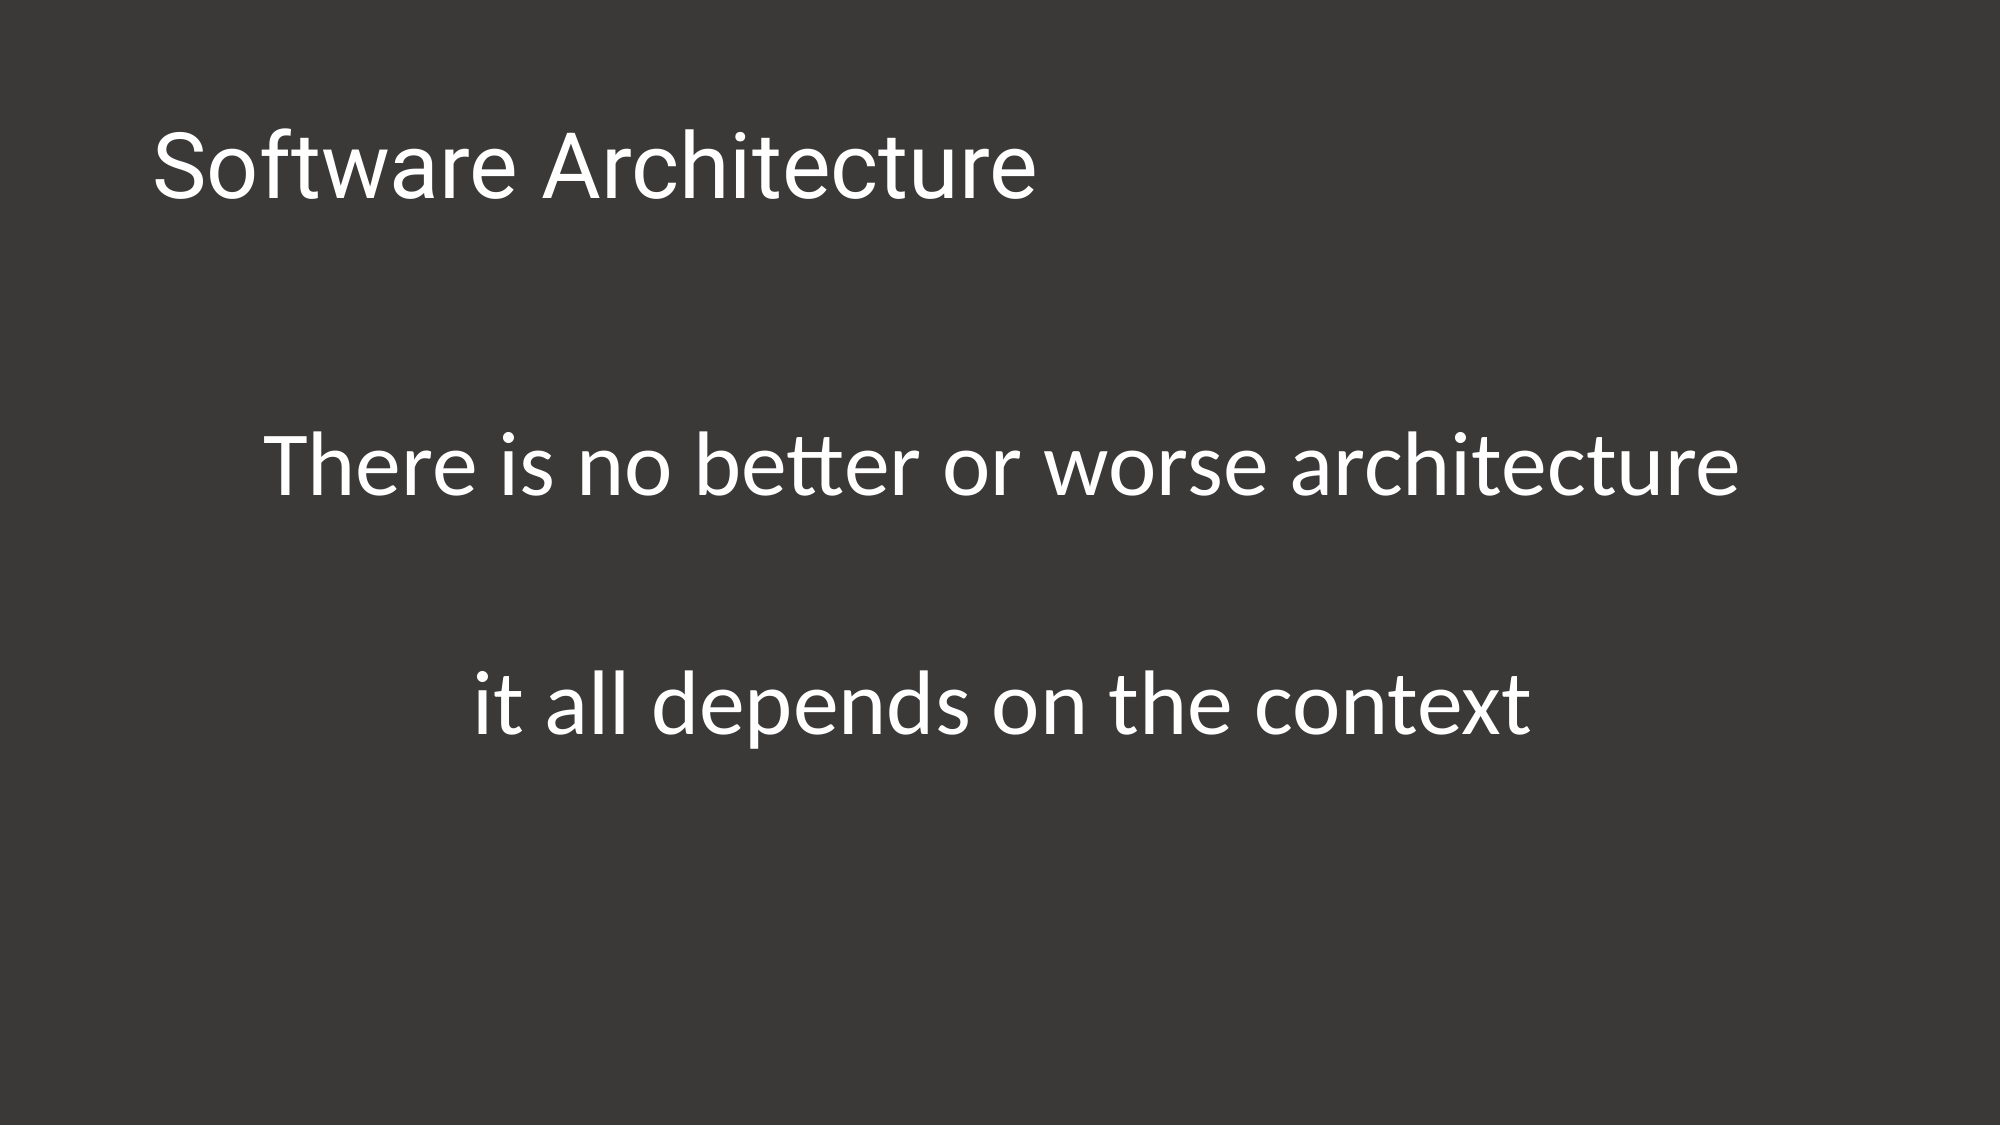

# Software Architecture

There is no better or worse architecture

it all depends on the context